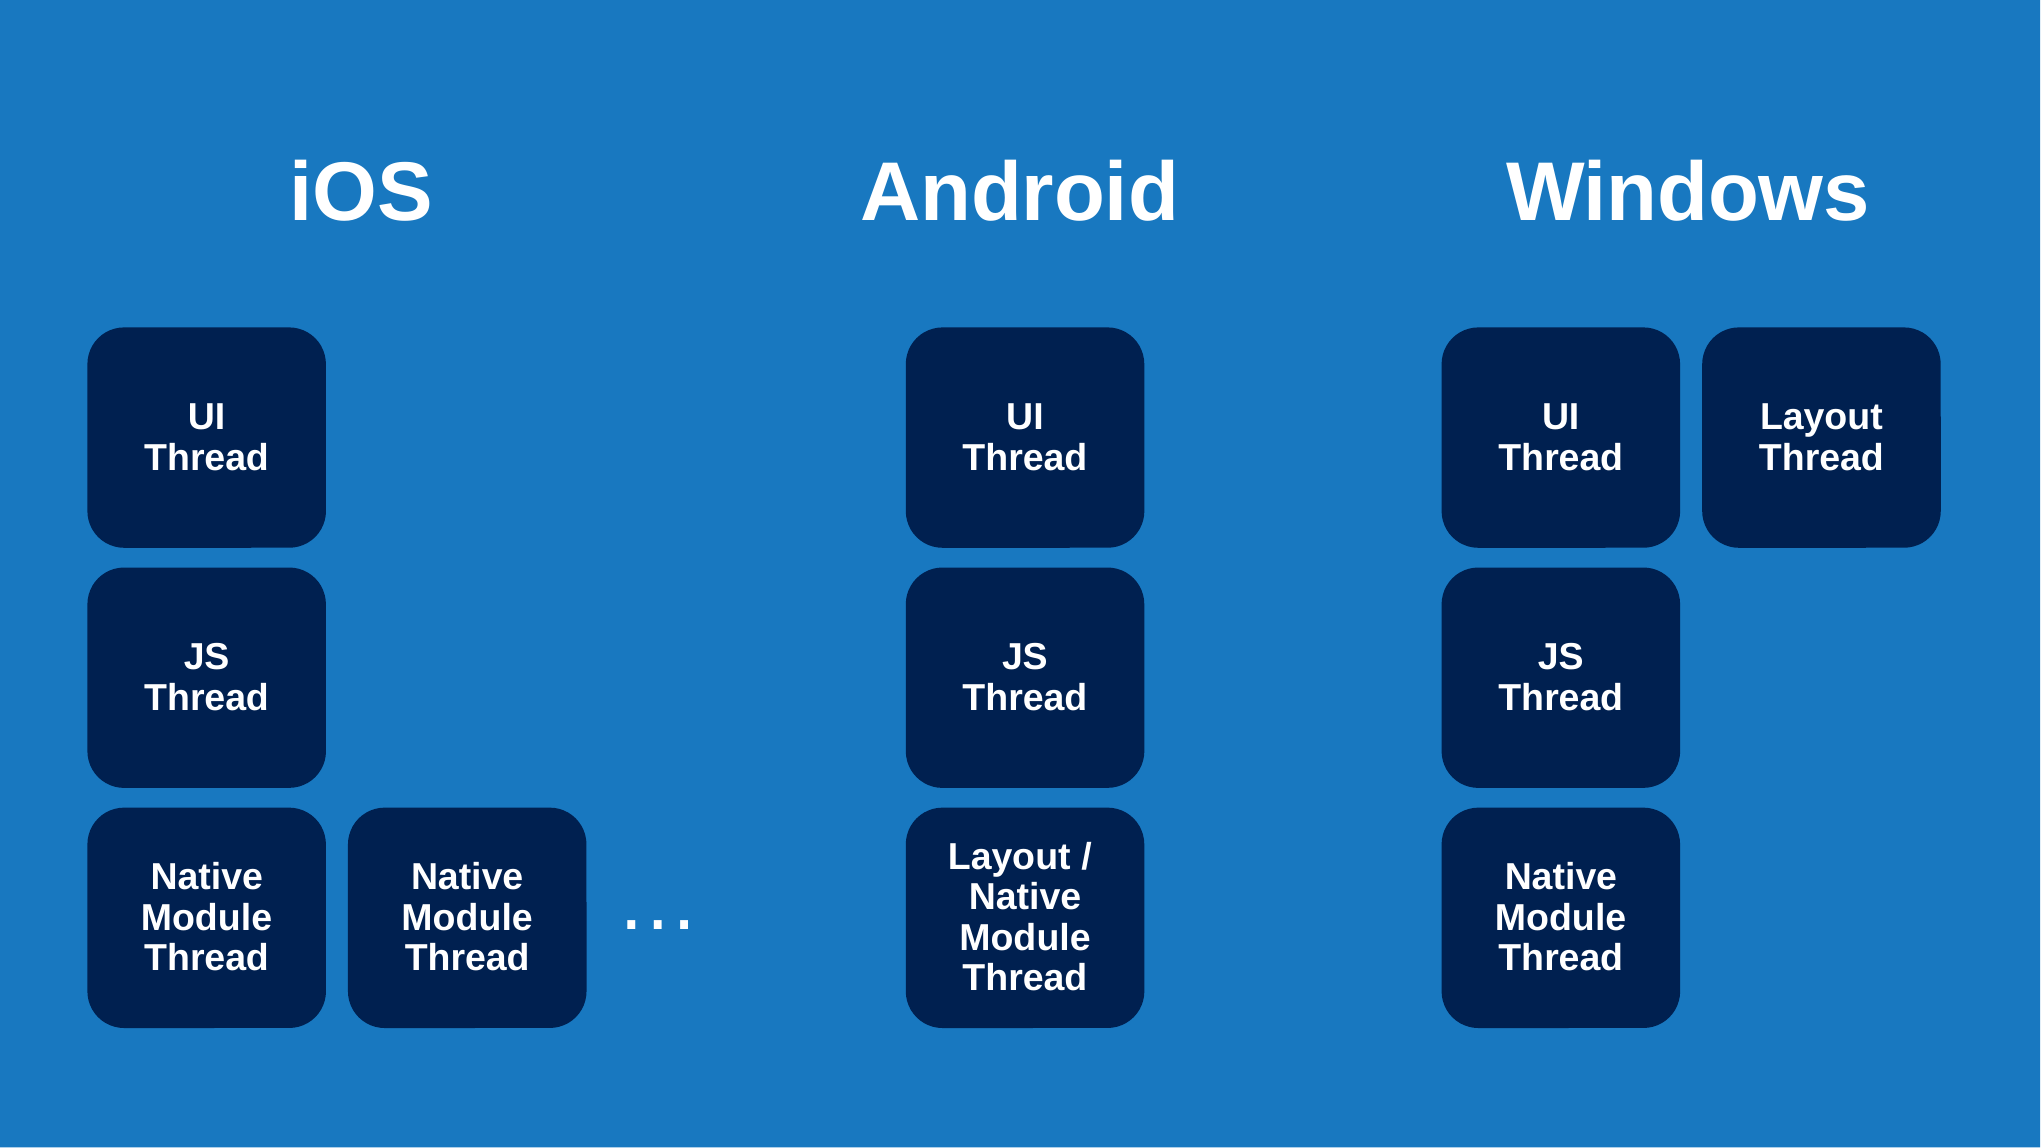

Android
Windows
iOS
Layout Thread
UI Thread
JS Thread
Native Module Thread
Native Module Thread
…
UI Thread
UI Thread
JS Thread
JS Thread
Layout /
Native Module Thread
Native Module Thread